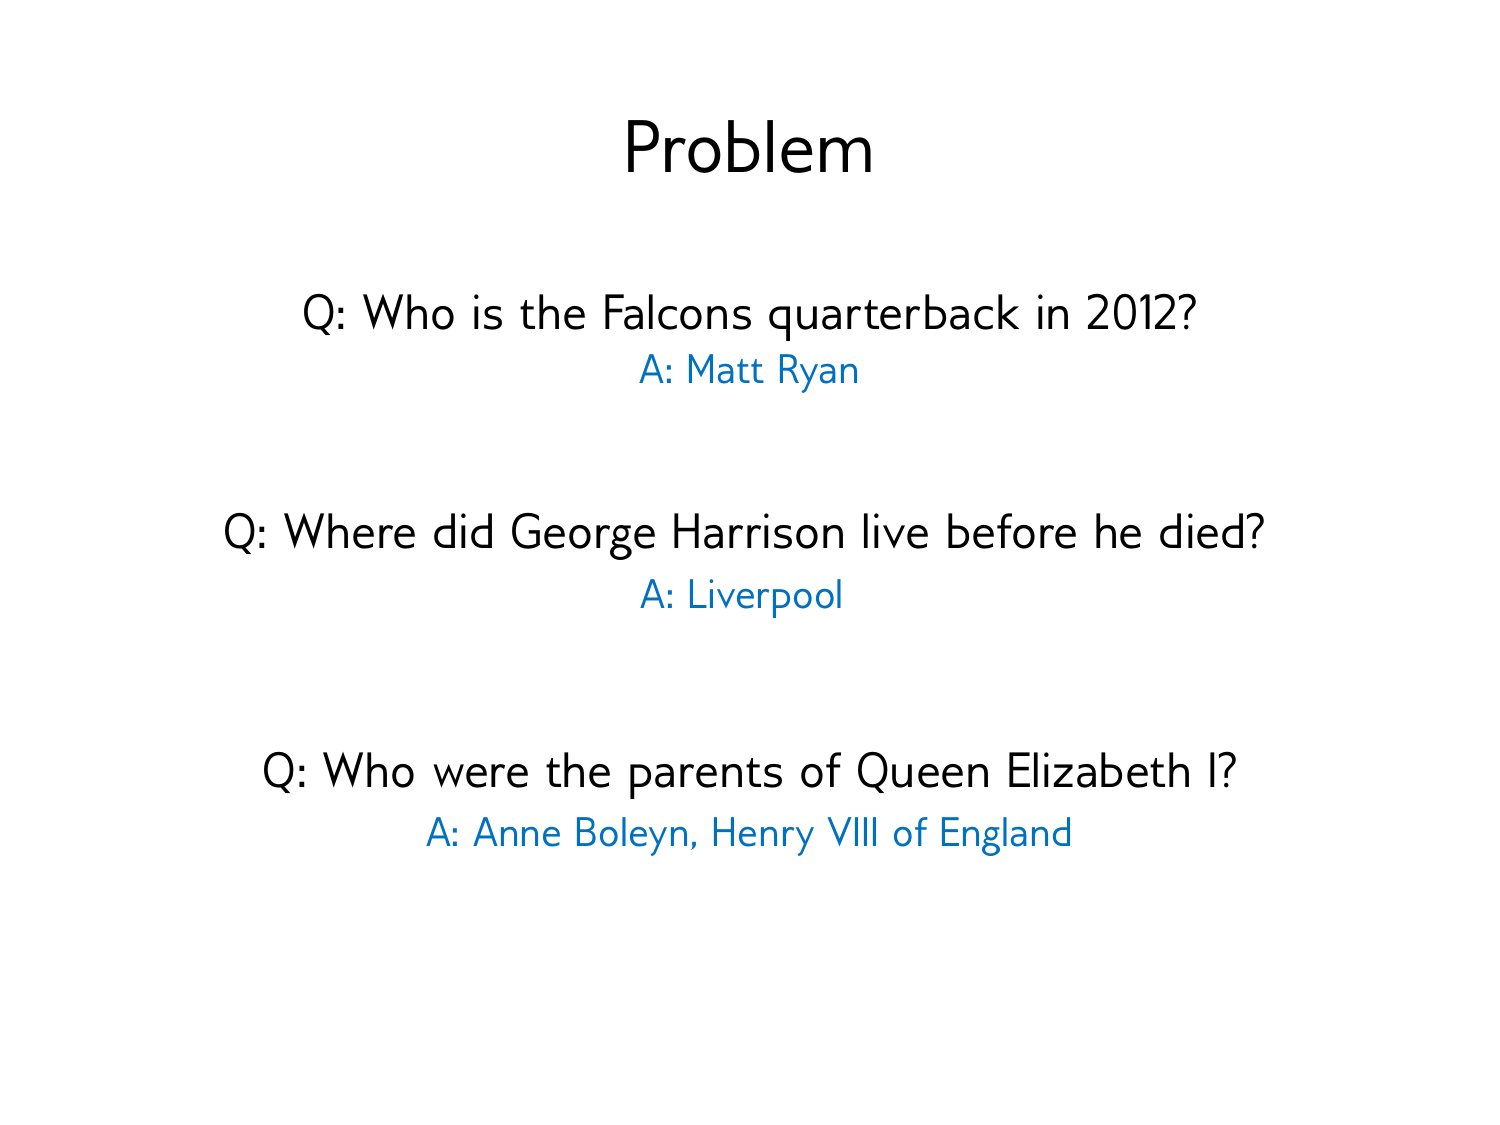

Problem
Q: Who is the Falcons quarterback in 2012?
A: Matt Ryan
Q: Where did George Harrison live before he died?
A: Liverpool
Q: Who were the parents of Queen Elizabeth I?
A: Anne Boleyn, Henry VIII of England